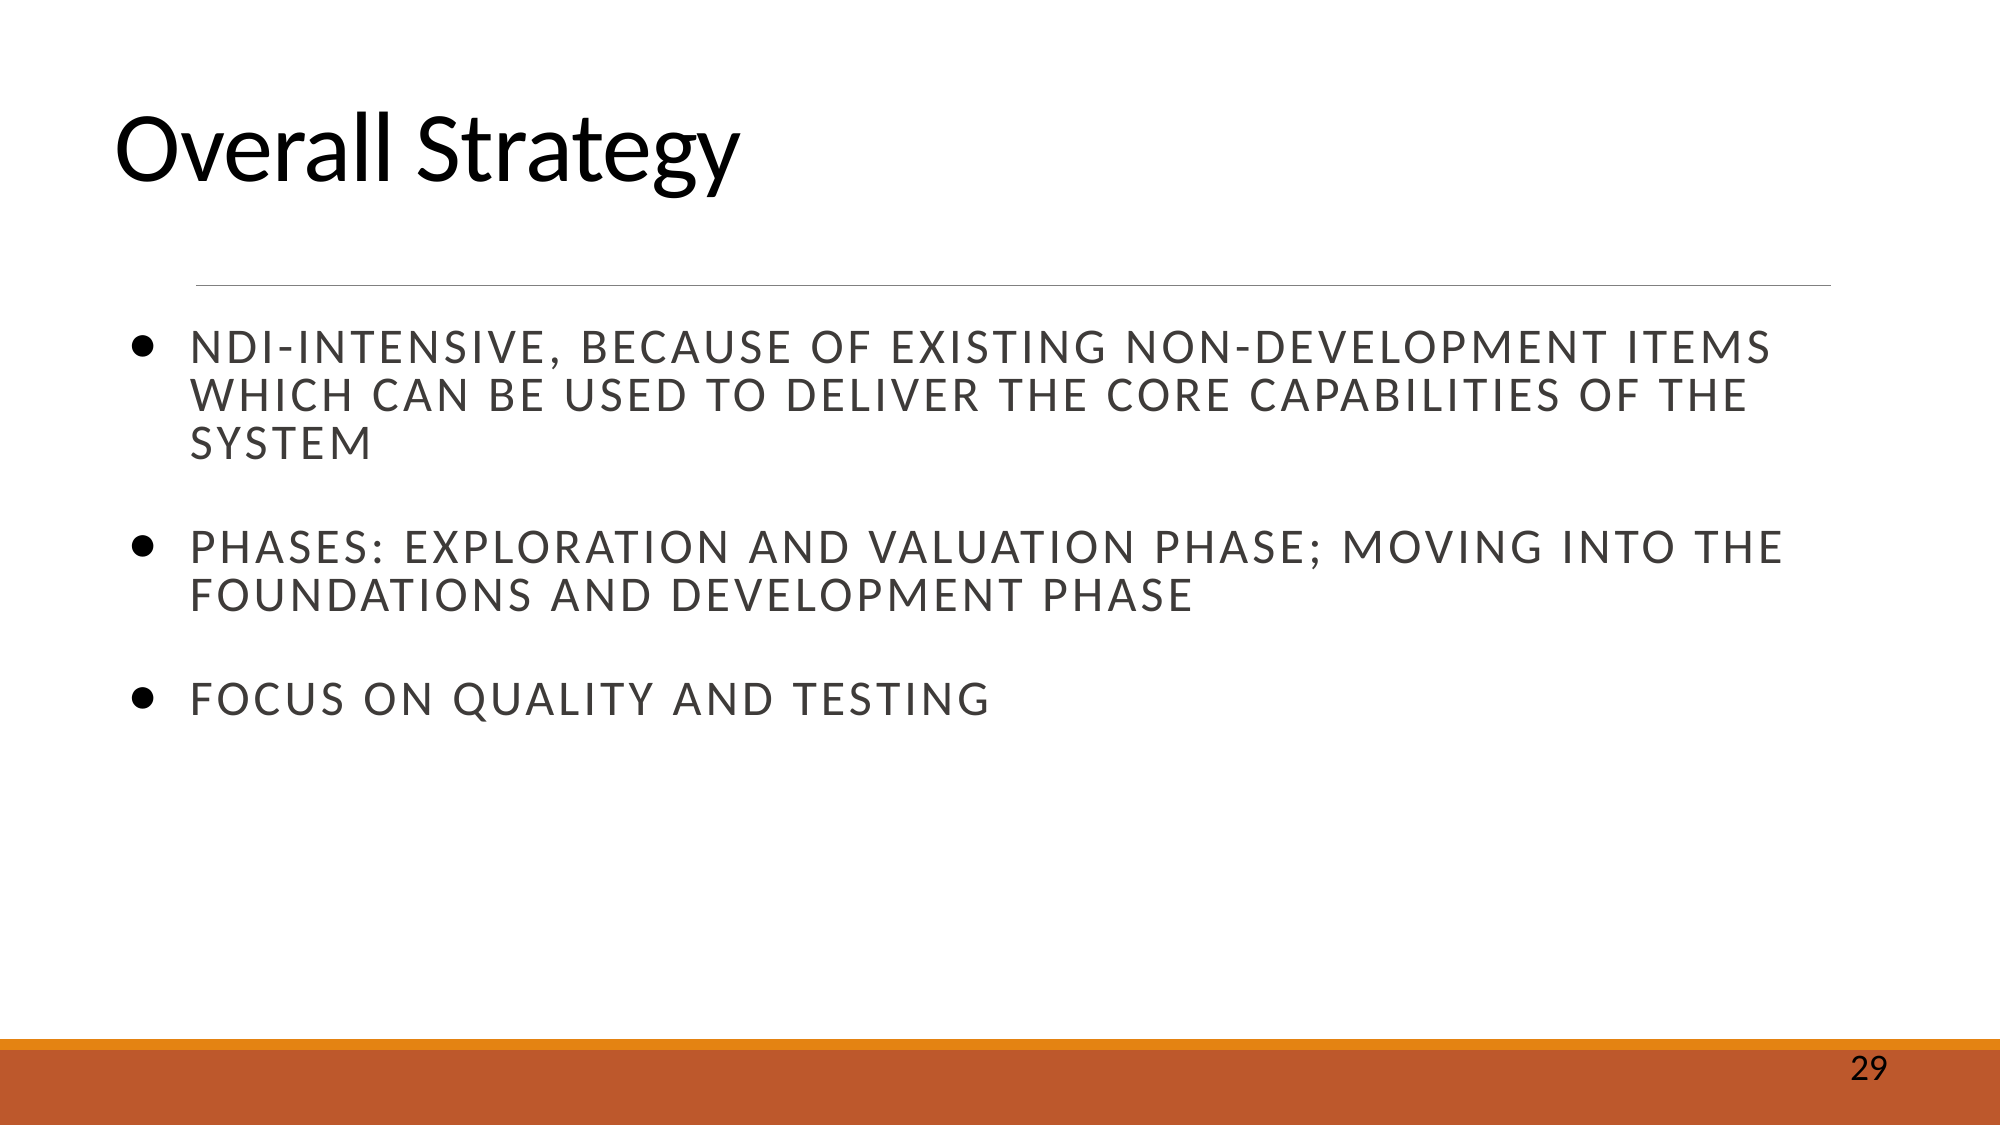

# Overall Strategy
NDI-Intensive, because of existing non-development items which can be used to deliver the core capabilities of the system

Phases: Exploration and Valuation Phase; Moving into the Foundations and Development Phase

Focus on Quality and Testing
29